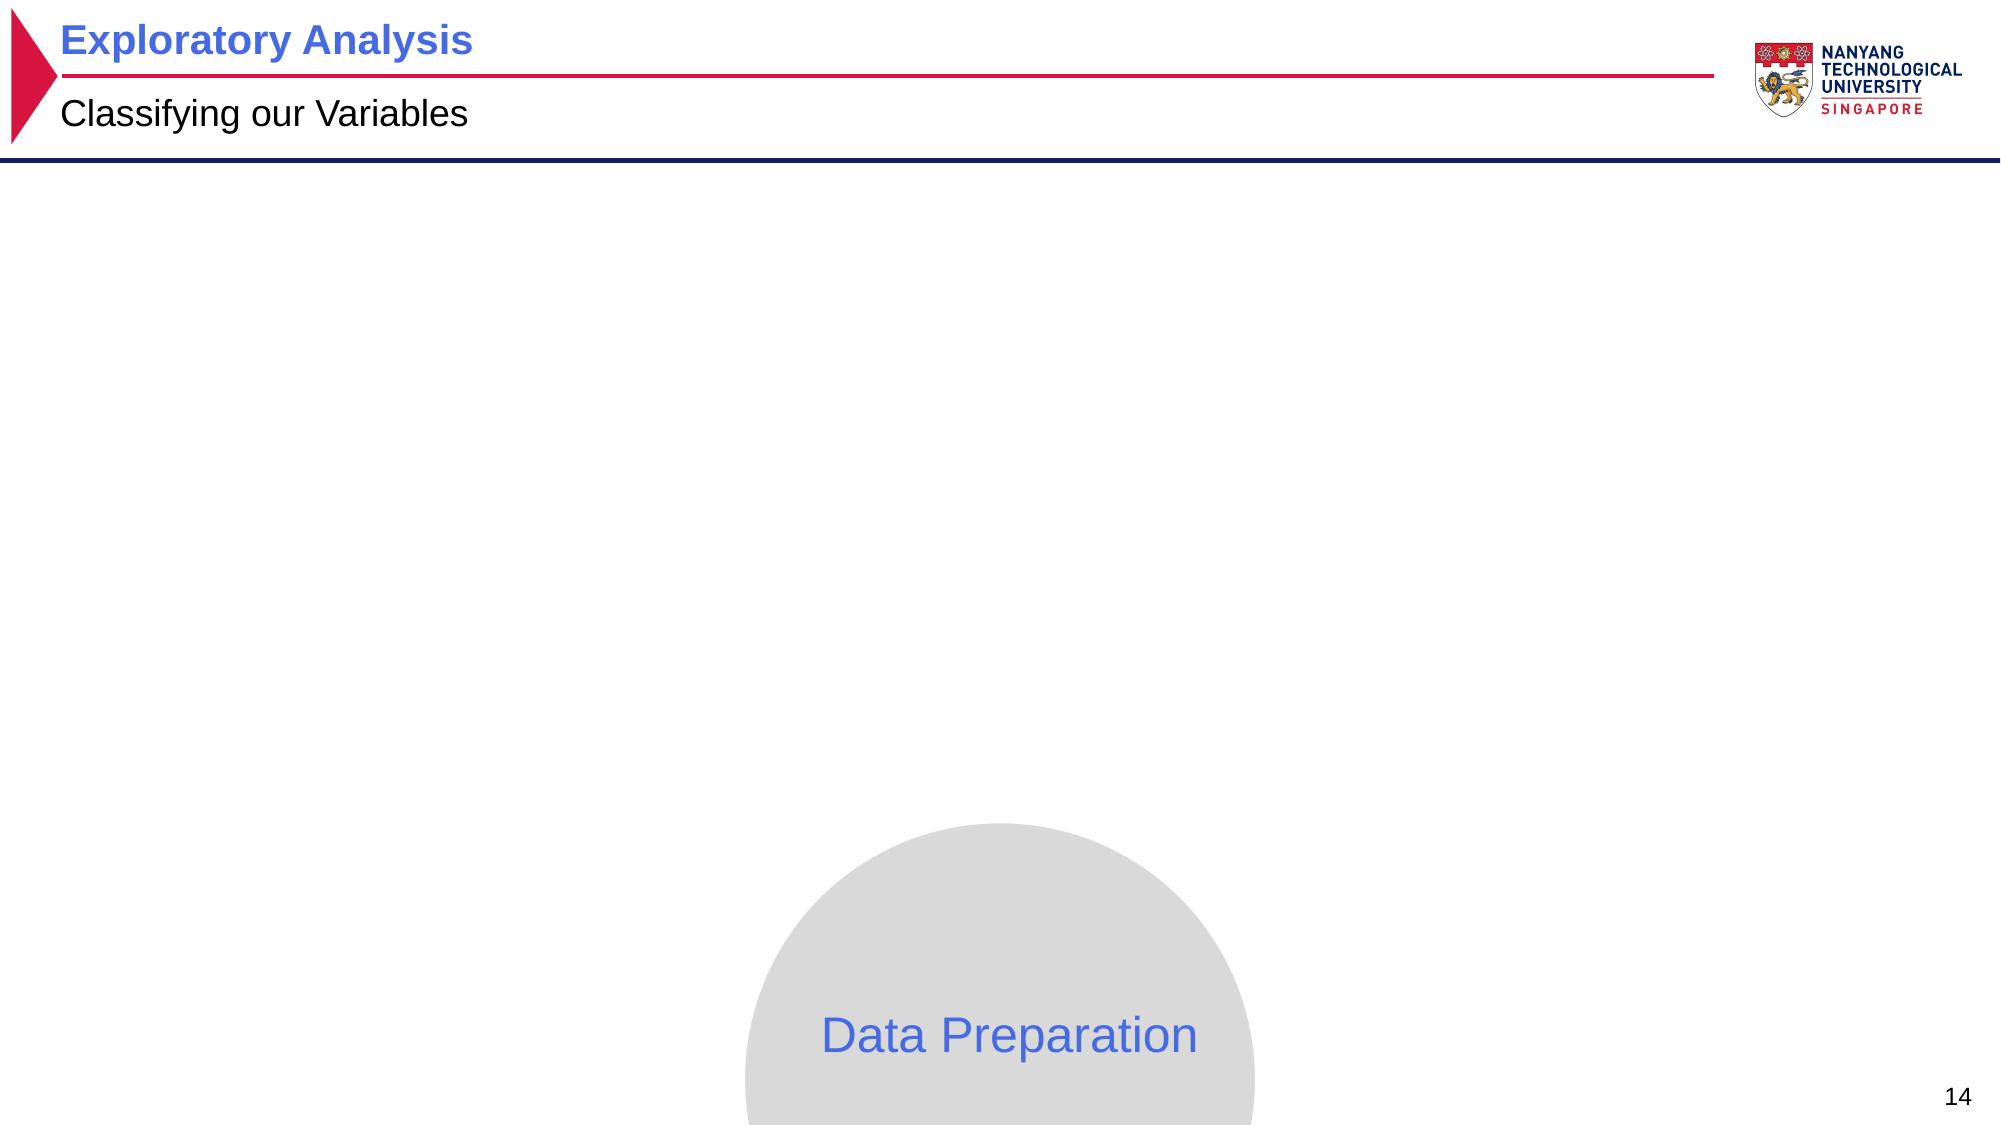

Mixed
Variable

Numerical
Variable

Categorical Variable
Exploratory Analysis
Classifying our Variables

Data Preparation